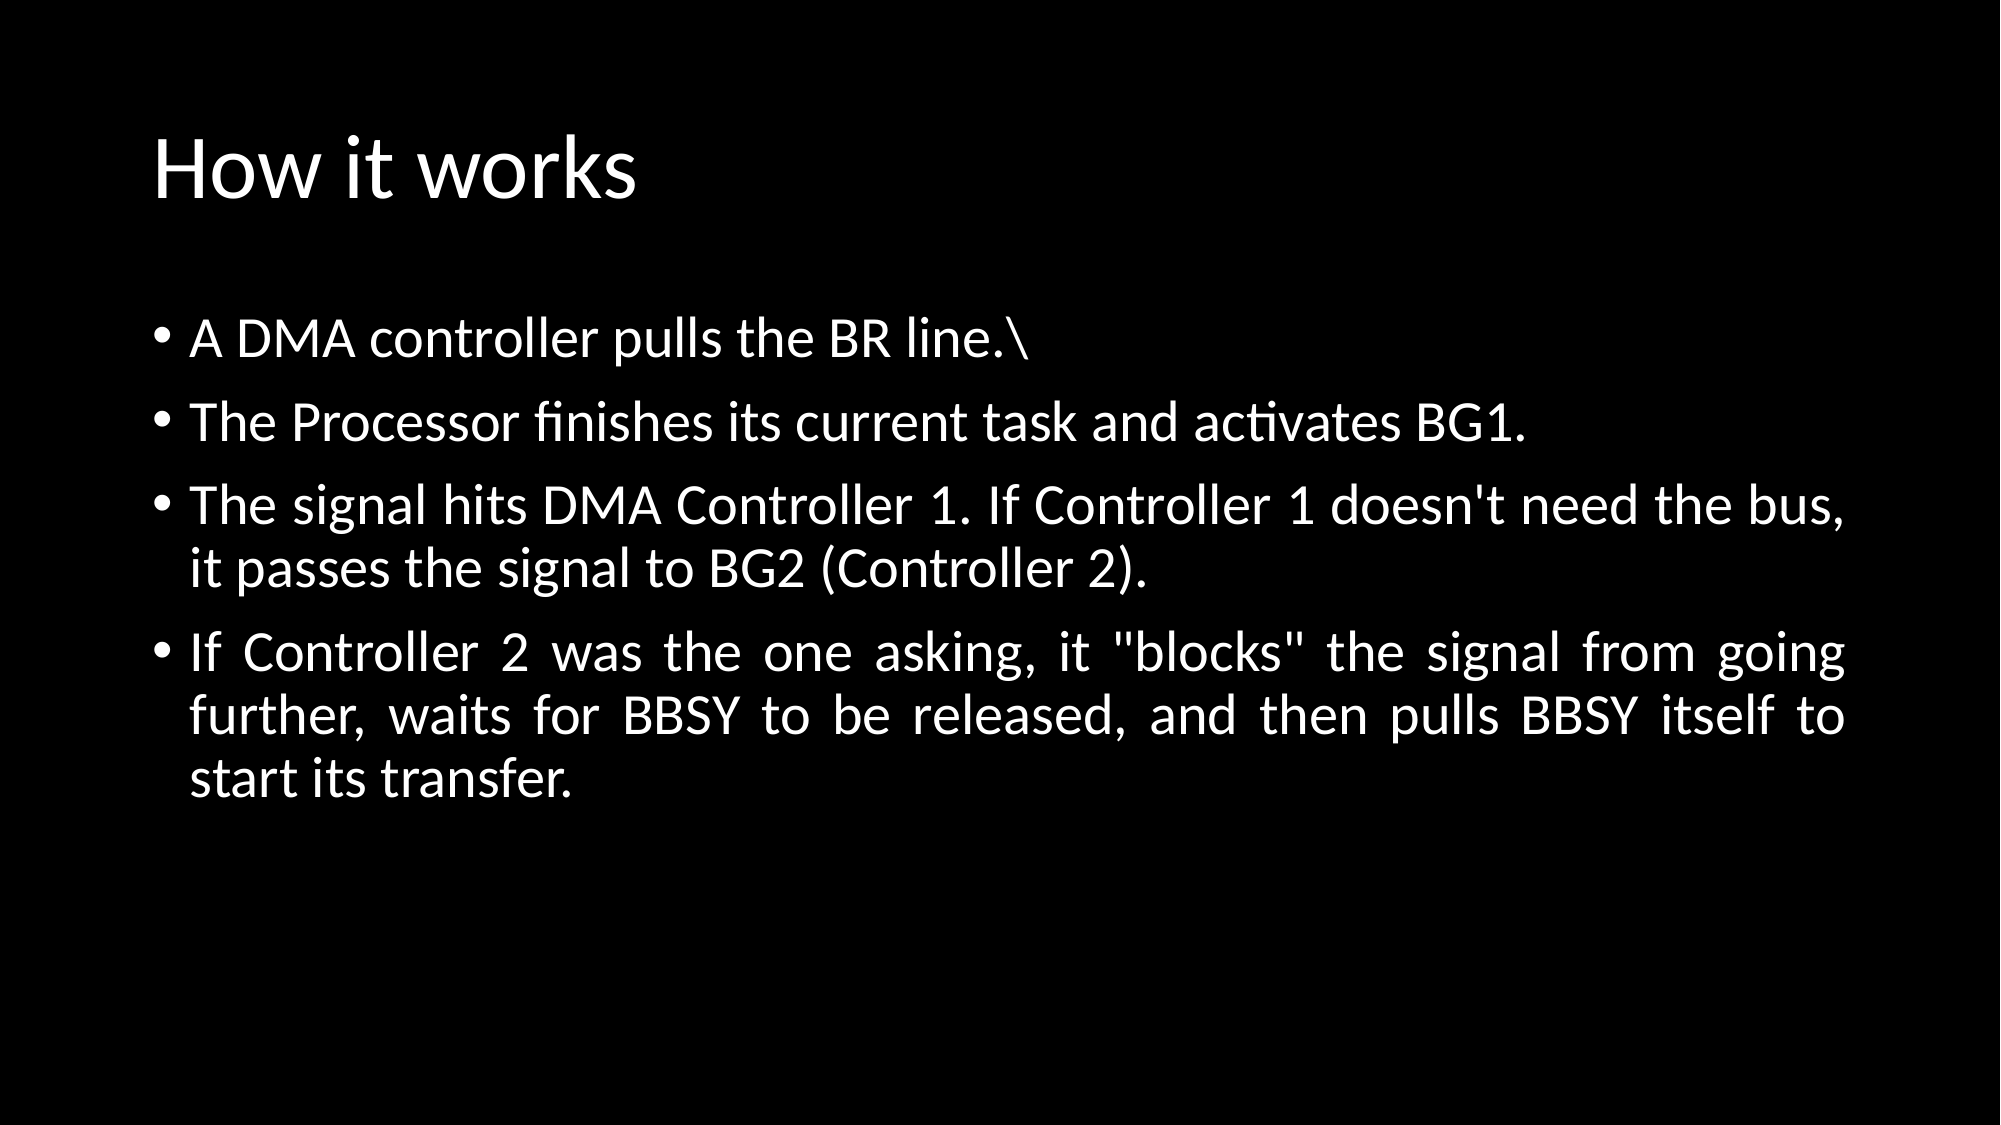

# How it works
A DMA controller pulls the BR line.\
The Processor finishes its current task and activates BG1.
The signal hits DMA Controller 1. If Controller 1 doesn't need the bus, it passes the signal to BG2 (Controller 2).
If Controller 2 was the one asking, it "blocks" the signal from going further, waits for BBSY to be released, and then pulls BBSY itself to start its transfer.